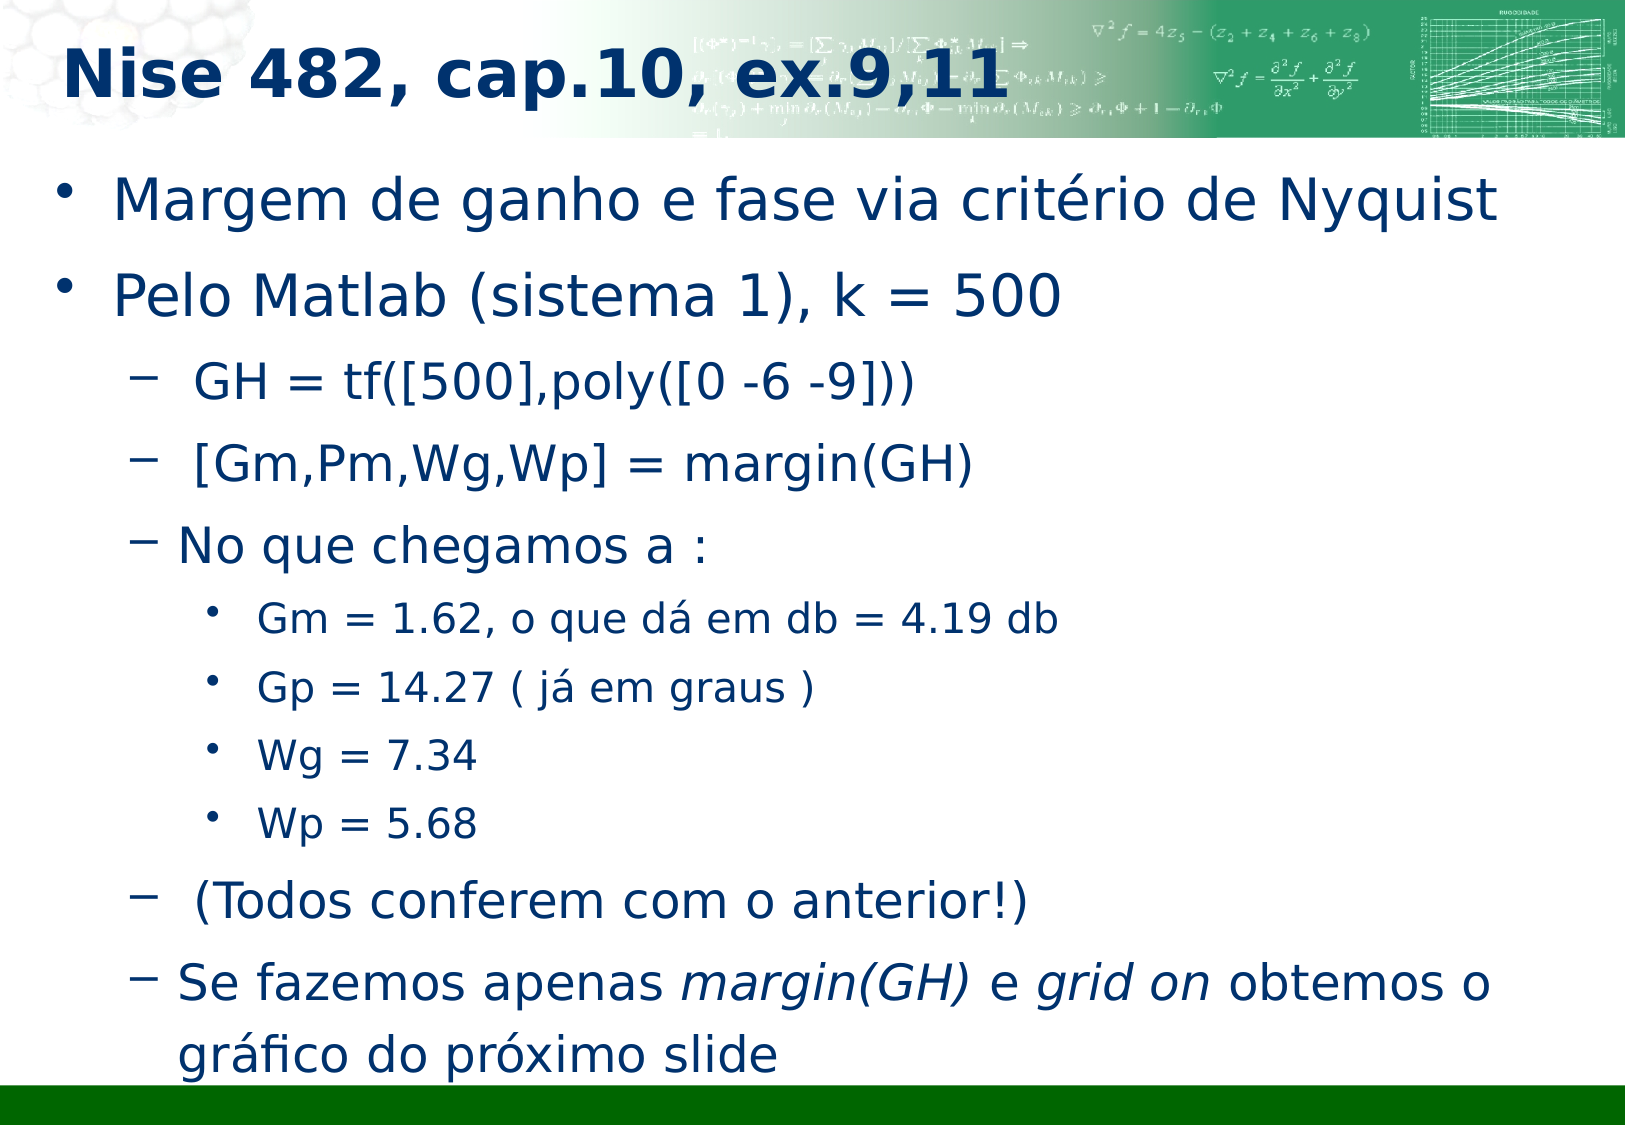

# Nise 482, cap.10, ex.9,11
Margem de ganho e fase via critério de Nyquist
Pelo Matlab (sistema 1), k = 500
 GH = tf([500],poly([0 -6 -9]))
 [Gm,Pm,Wg,Wp] = margin(GH)
No que chegamos a :
 Gm = 1.62, o que dá em db = 4.19 db
 Gp = 14.27 ( já em graus )
 Wg = 7.34
 Wp = 5.68
 (Todos conferem com o anterior!)
Se fazemos apenas margin(GH) e grid on obtemos o gráfico do próximo slide